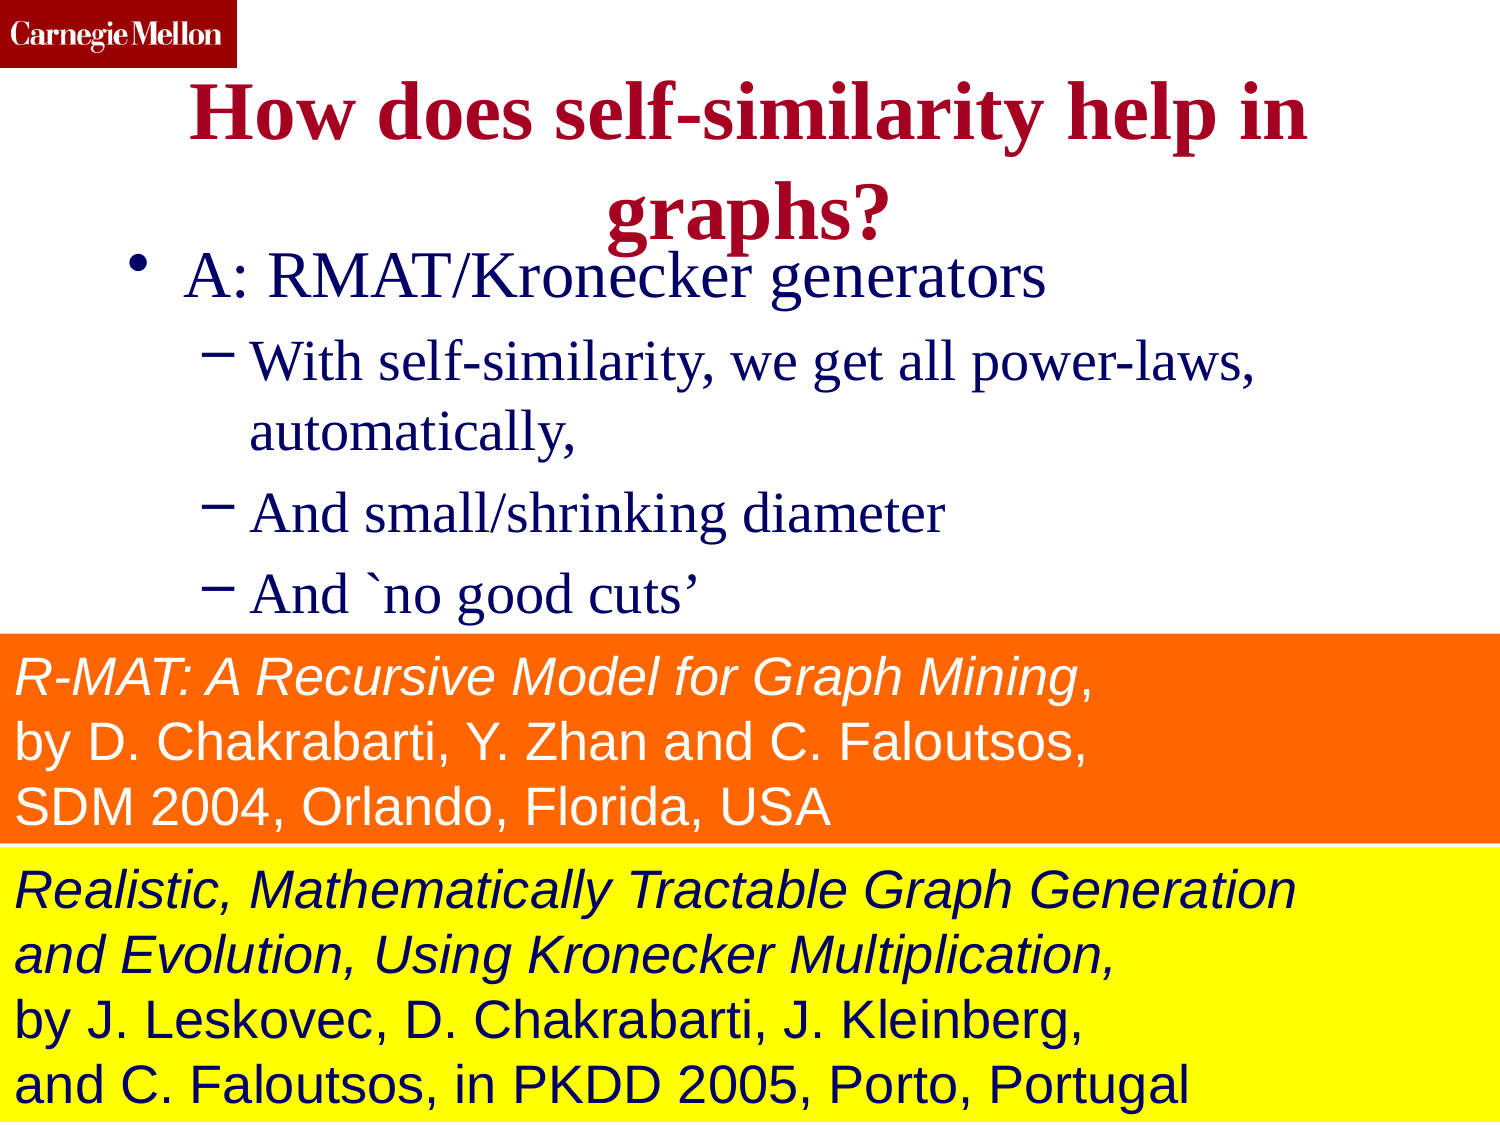

# How does self-similarity help in graphs?
A: RMAT/Kronecker generators
With self-similarity, we get all power-laws, automatically,
And small/shrinking diameter
And `no good cuts’

R-MAT: A Recursive Model for Graph Mining,
by D. Chakrabarti, Y. Zhan and C. Faloutsos,
SDM 2004, Orlando, Florida, USA
Realistic, Mathematically Tractable Graph Generation
and Evolution, Using Kronecker Multiplication,
by J. Leskovec, D. Chakrabarti, J. Kleinberg,
and C. Faloutsos, in PKDD 2005, Porto, Portugal
BT, June 2013
C. Faloutsos (CMU)
64